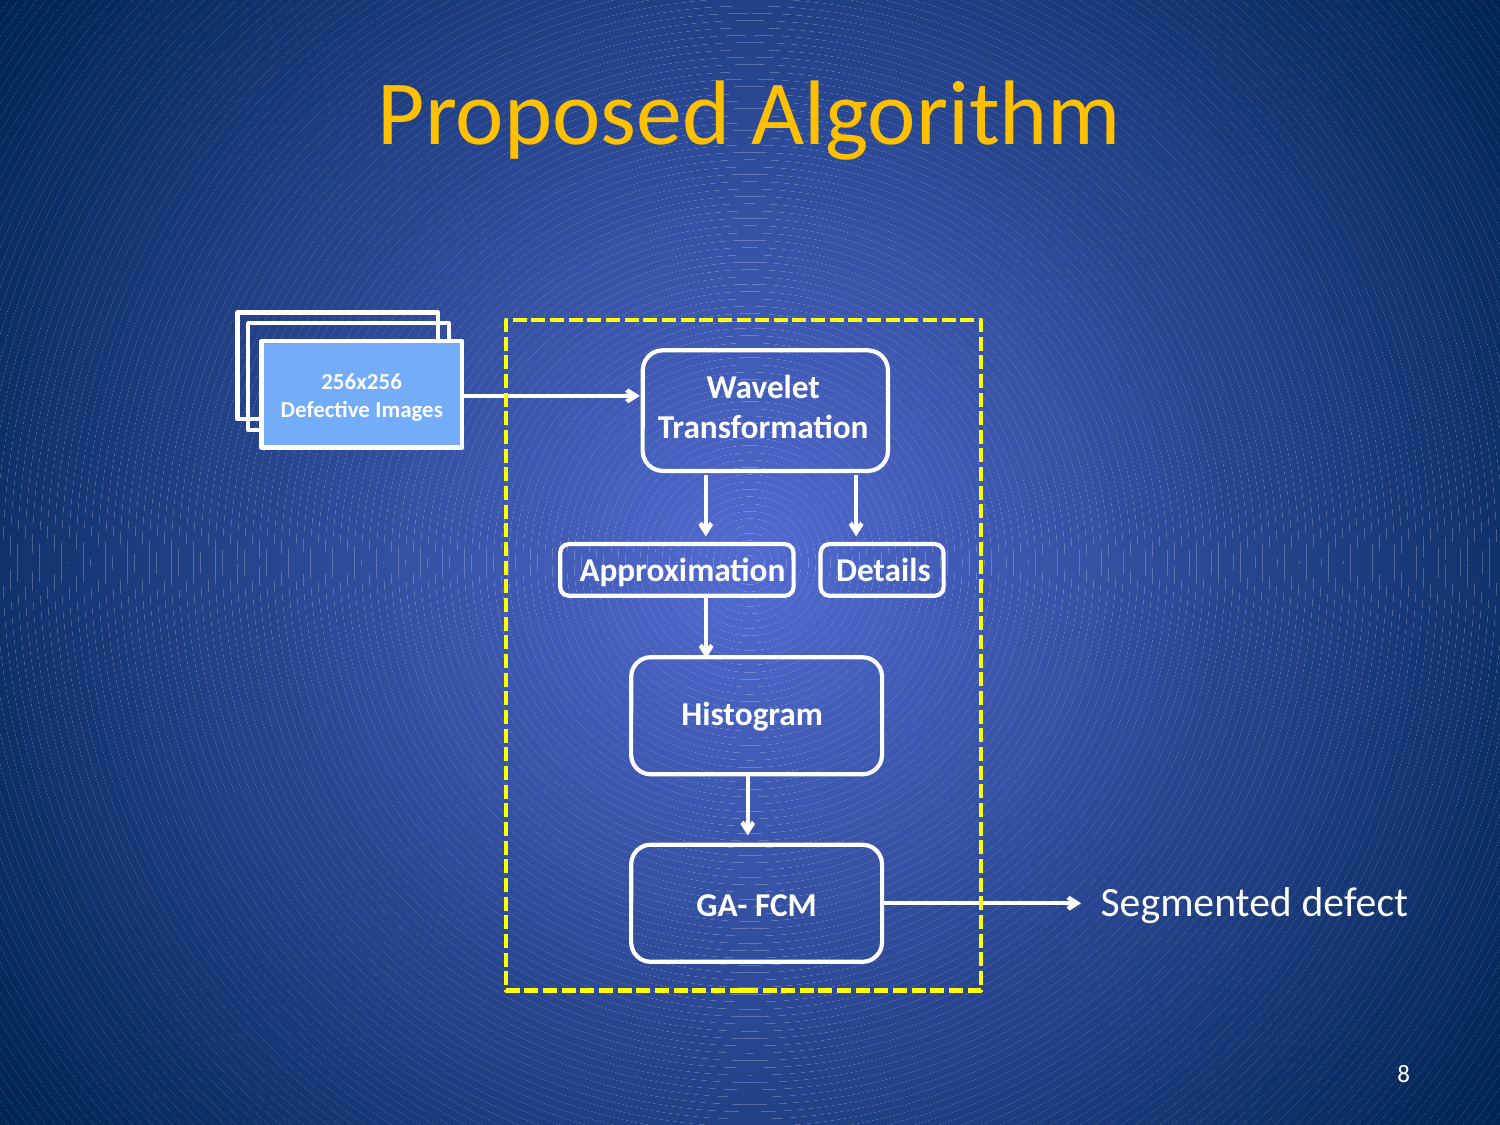

Proposed Algorithm

256x256
Defective Images

Wavelet
Transformation
 Approximation
Details

Histogram

GA- FCM
Segmented defect
8